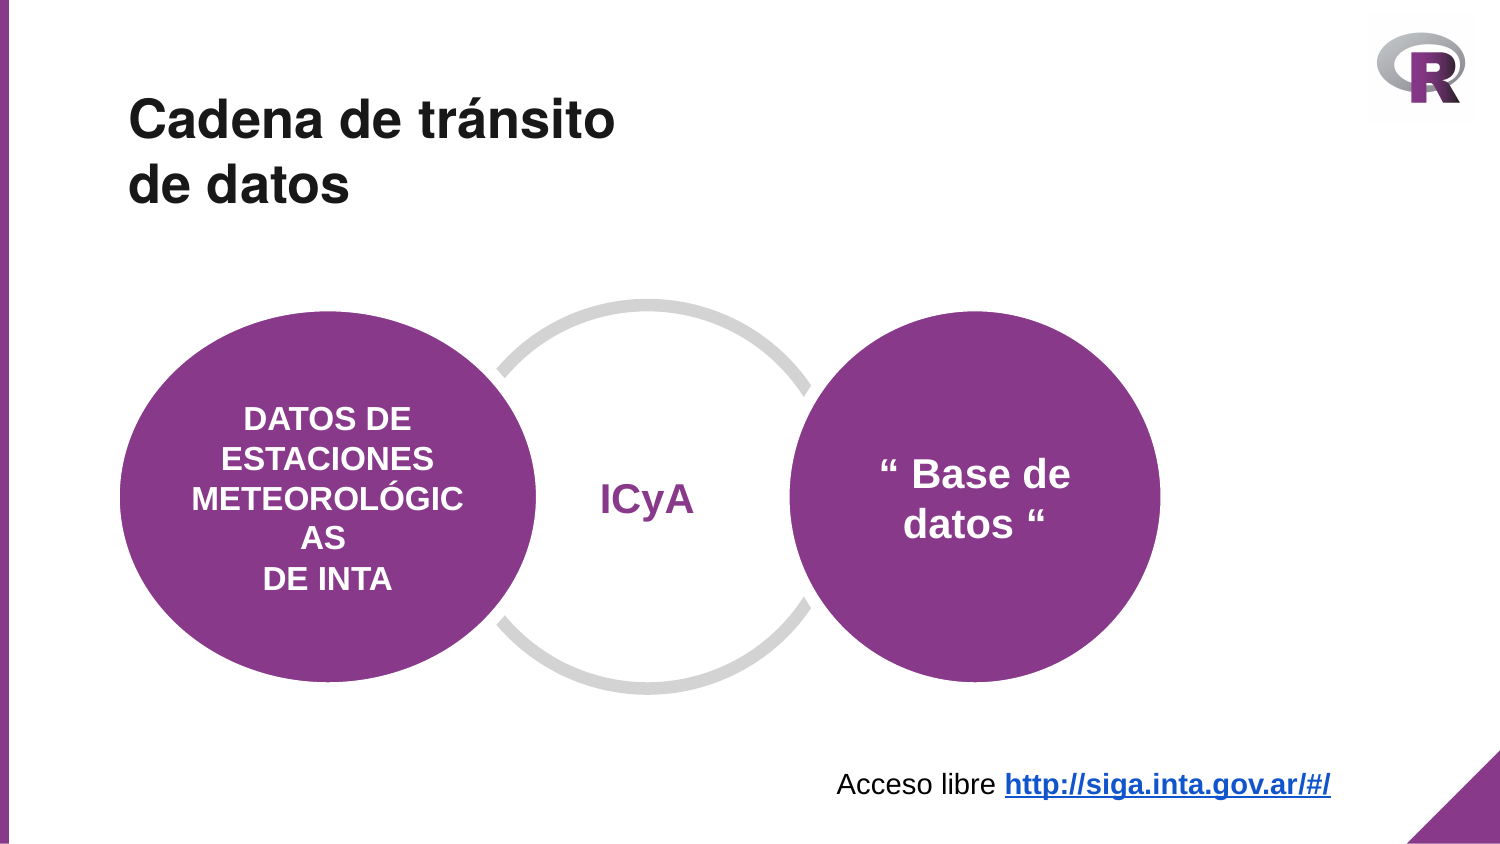

# Cadena de tránsito de datos
DATOS DE ESTACIONES METEOROLÓGICAS
DE INTA
ICyA
“ Base de datos “
Acceso libre http://siga.inta.gov.ar/#/